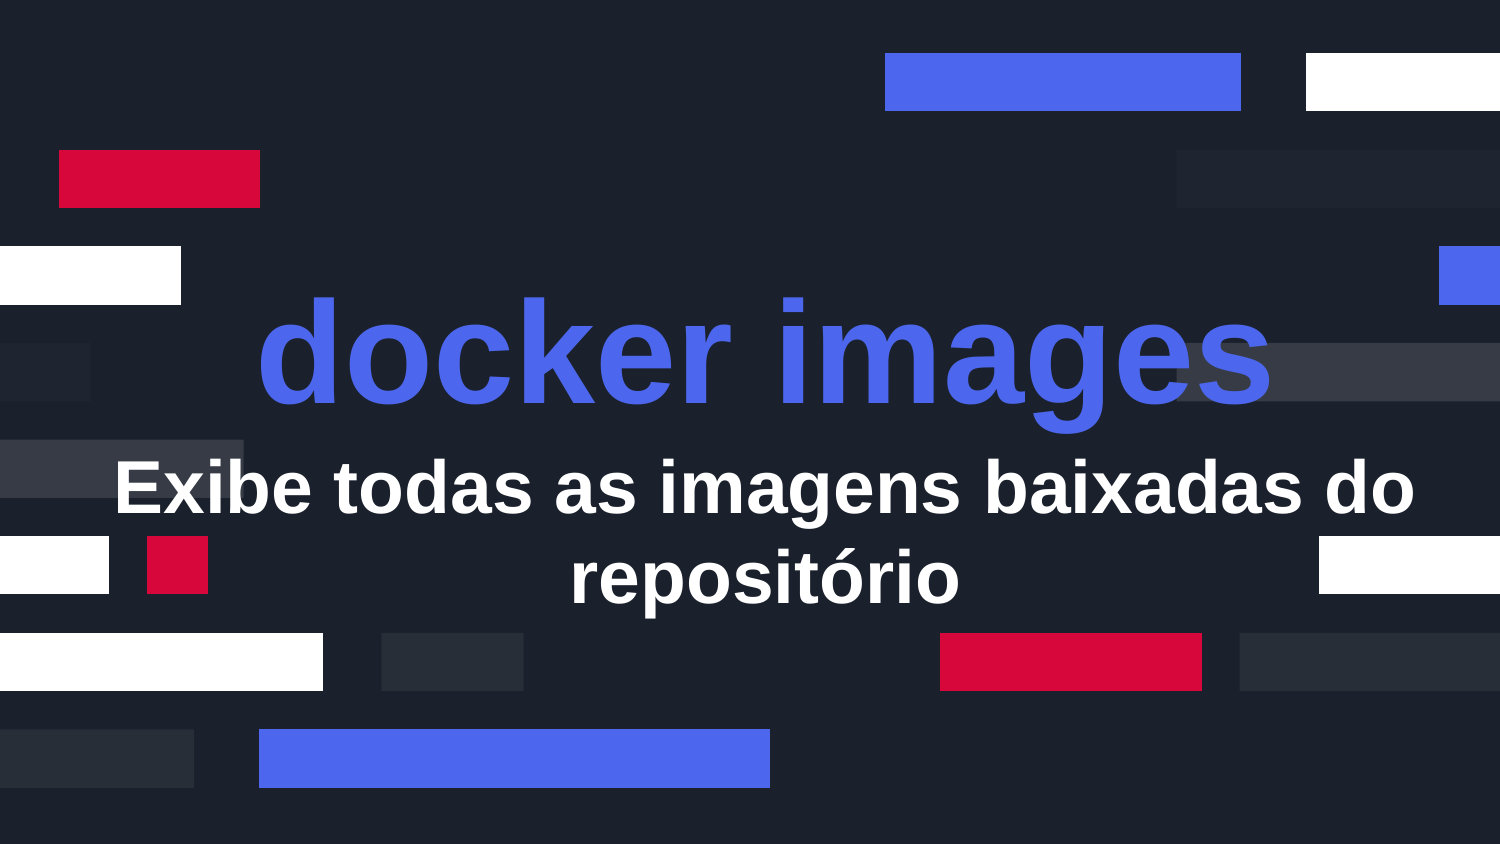

docker images
# Exibe todas as imagens baixadas do repositório